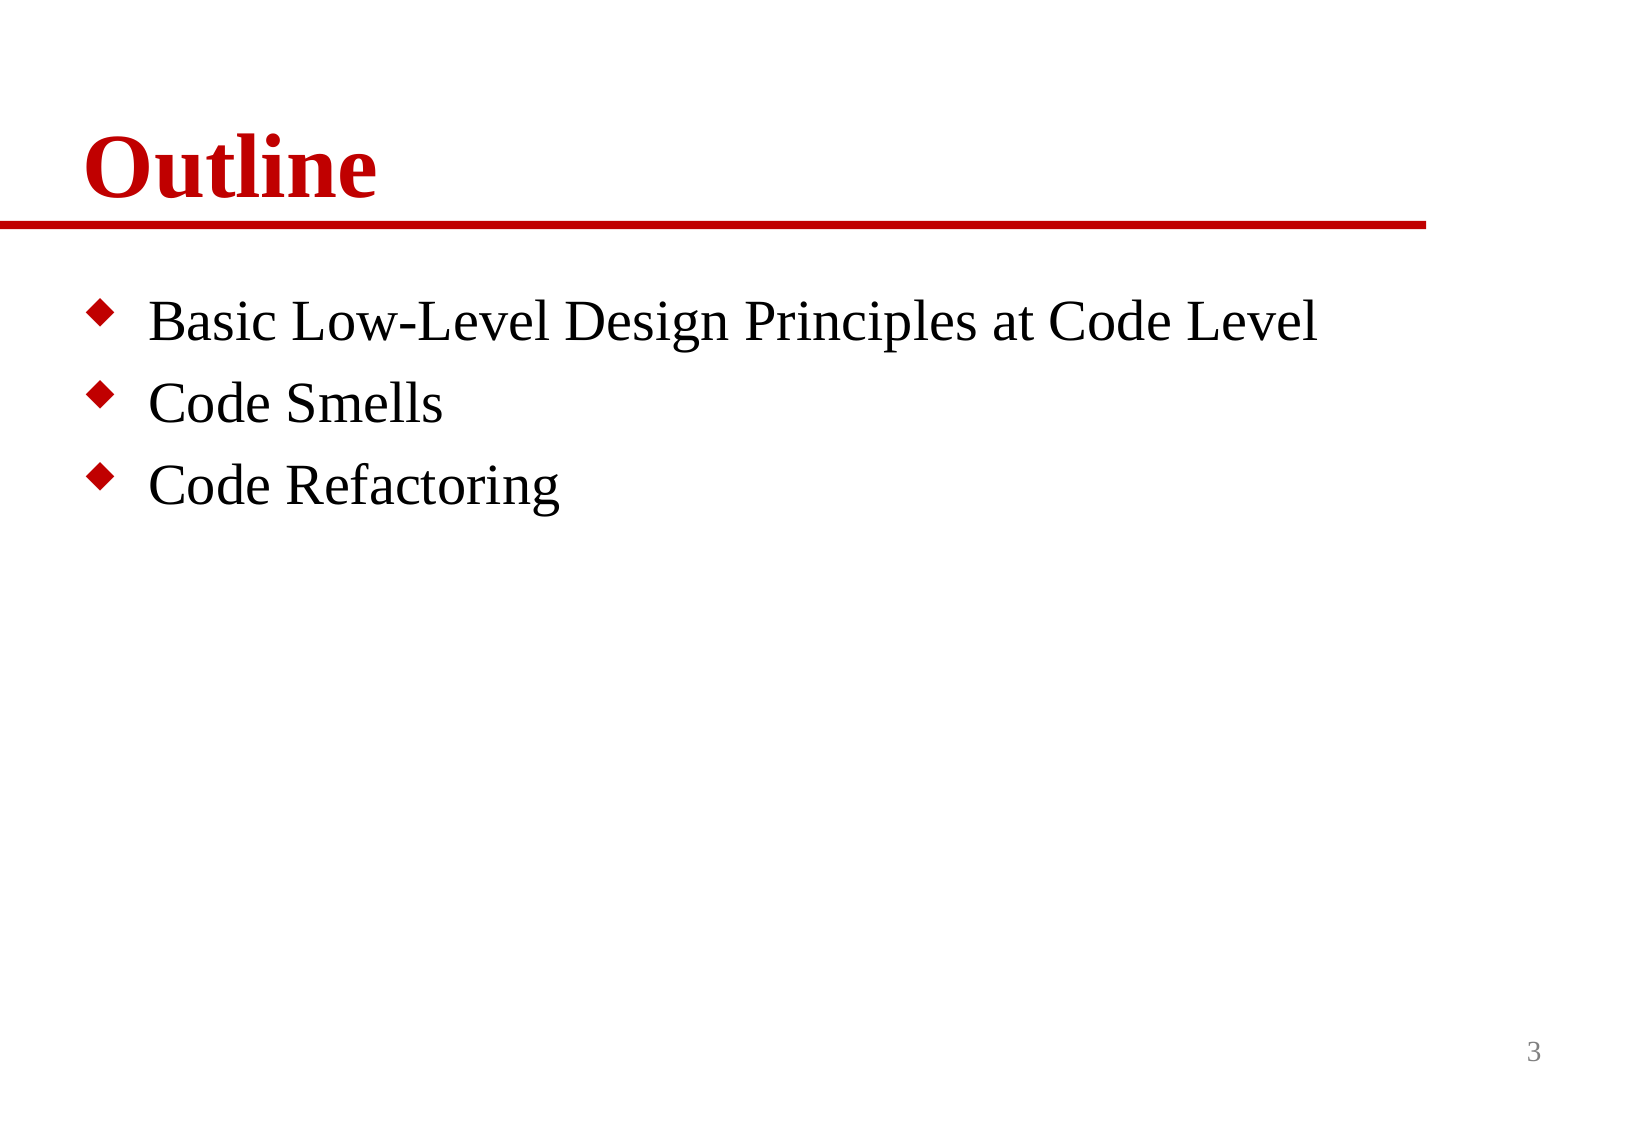

# Outline
Basic Low-Level Design Principles at Code Level
Code Smells
Code Refactoring

3